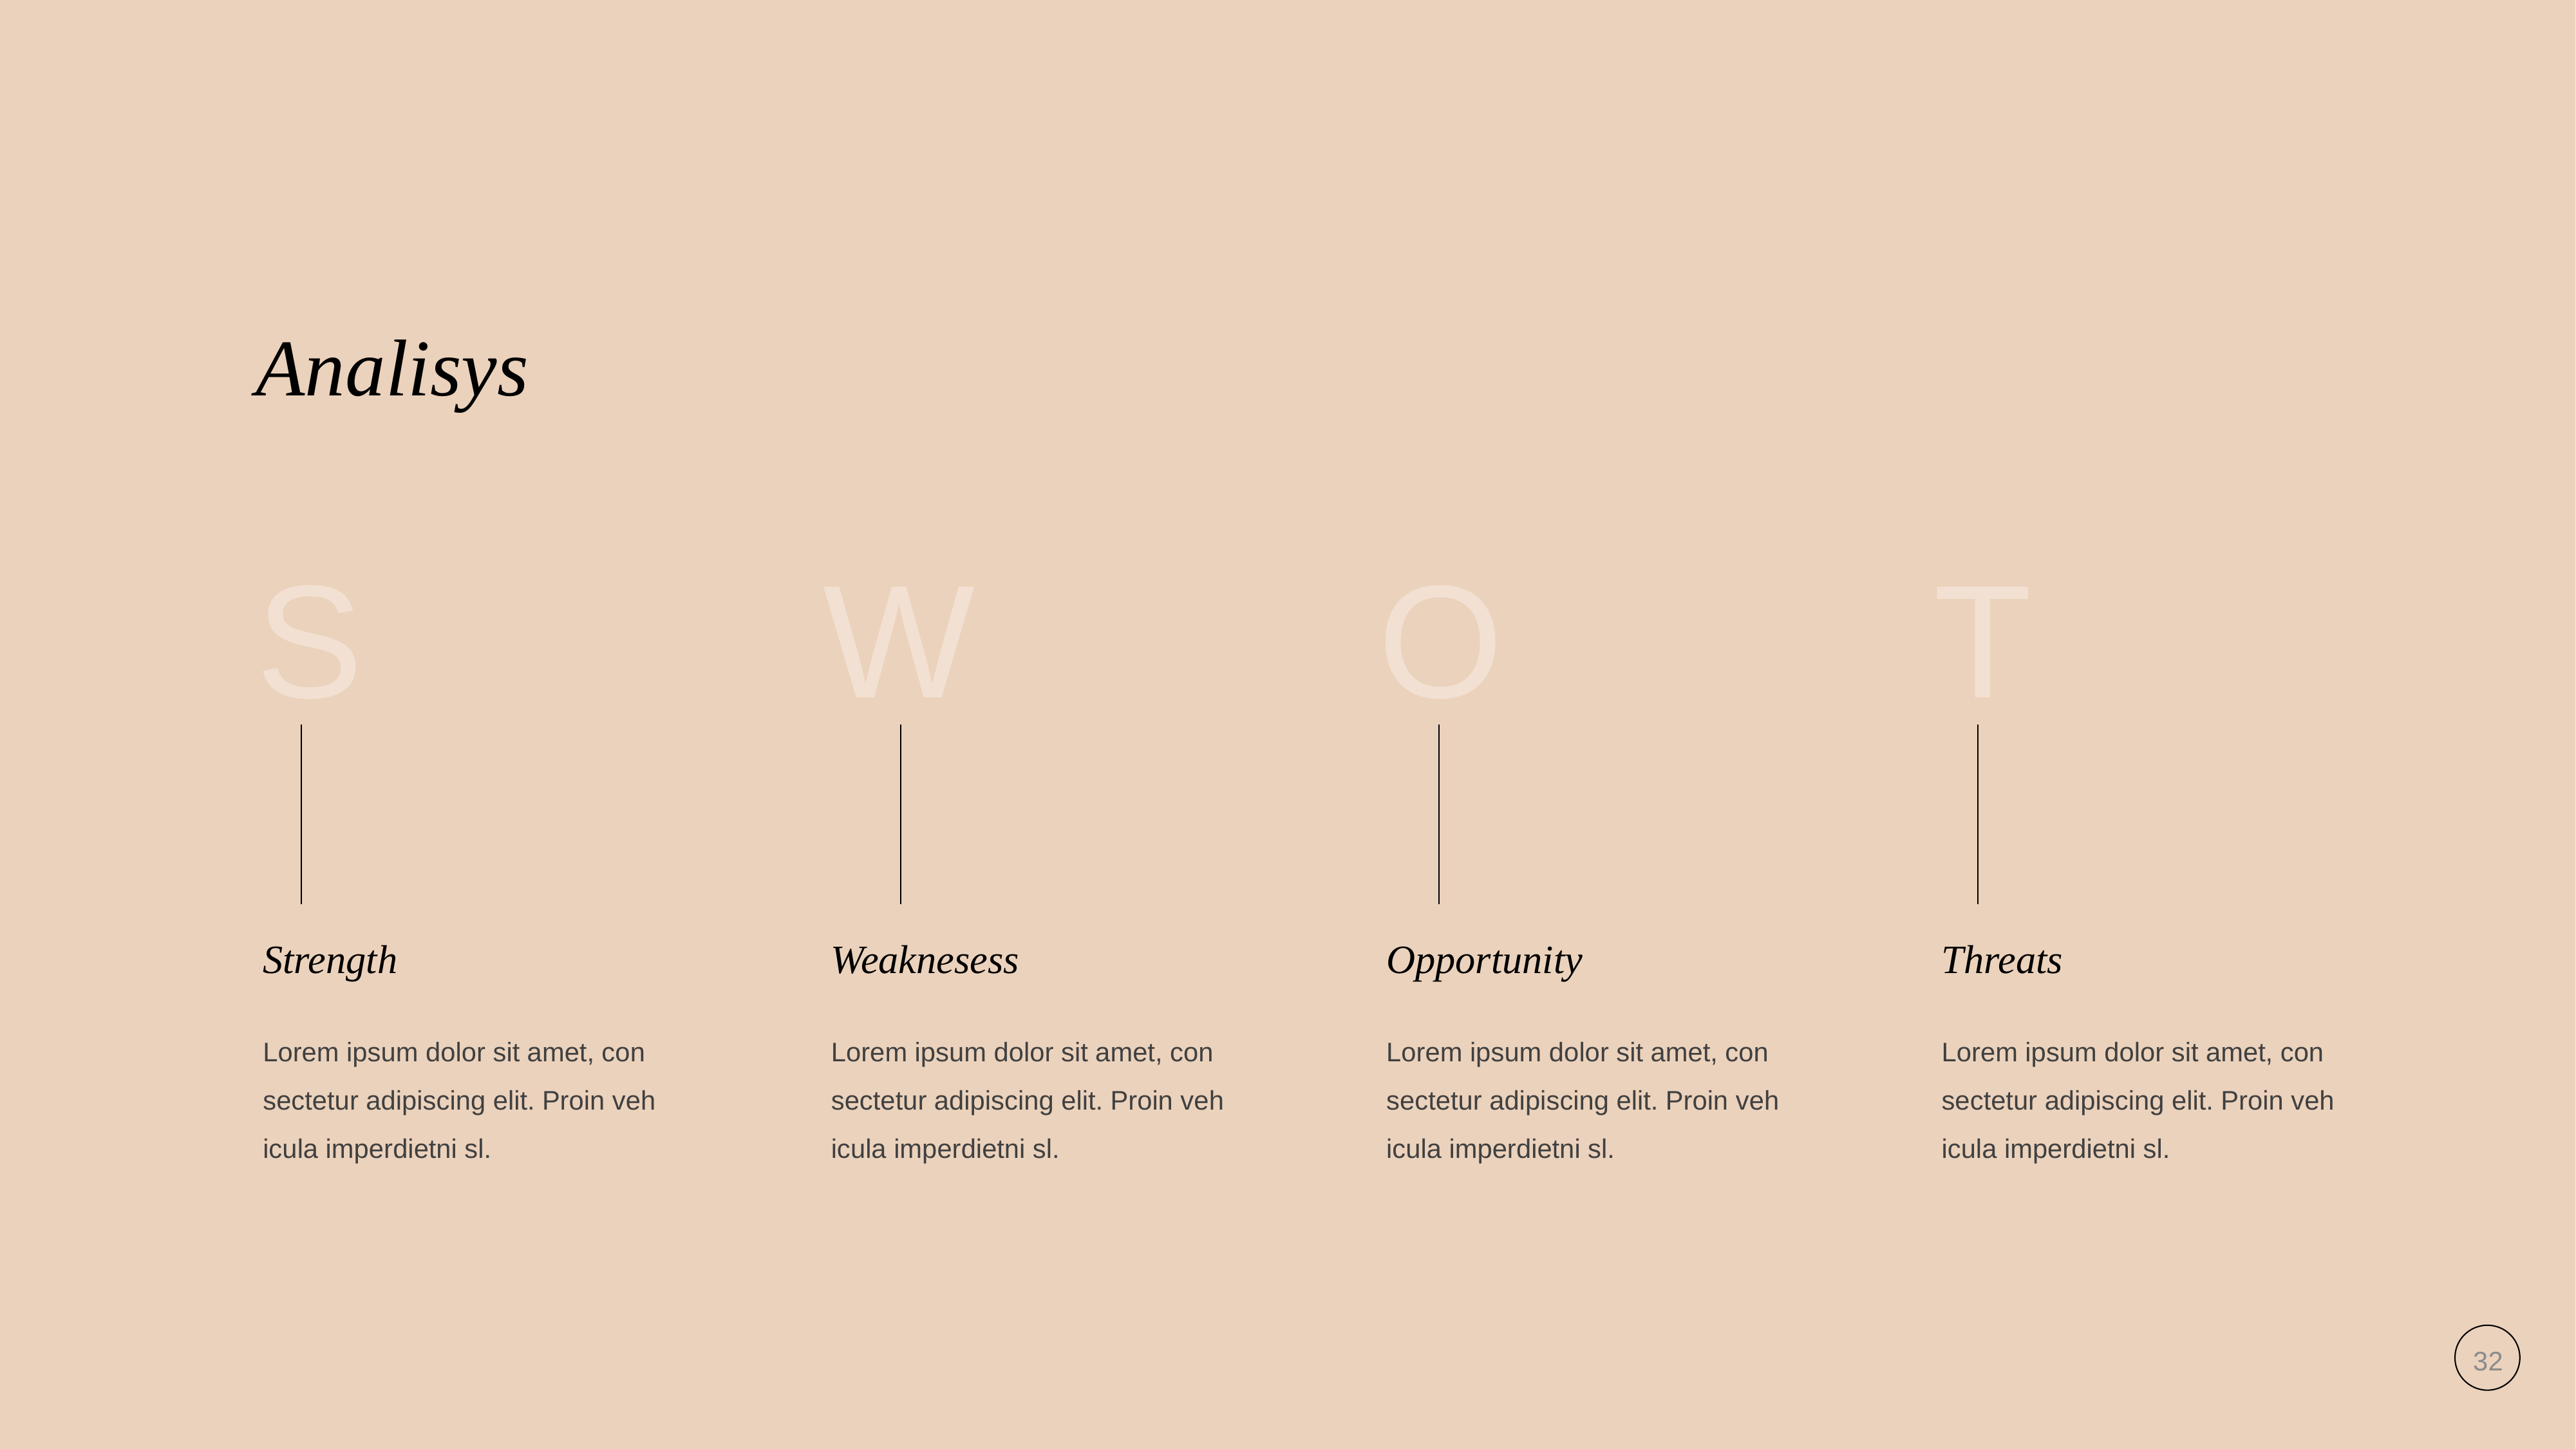

Analisys
S
W
O
T
Strength
Weaknesess
Opportunity
Threats
Lorem ipsum dolor sit amet, con sectetur adipiscing elit. Proin veh icula imperdietni sl.
Lorem ipsum dolor sit amet, con sectetur adipiscing elit. Proin veh icula imperdietni sl.
Lorem ipsum dolor sit amet, con sectetur adipiscing elit. Proin veh icula imperdietni sl.
Lorem ipsum dolor sit amet, con sectetur adipiscing elit. Proin veh icula imperdietni sl.

32